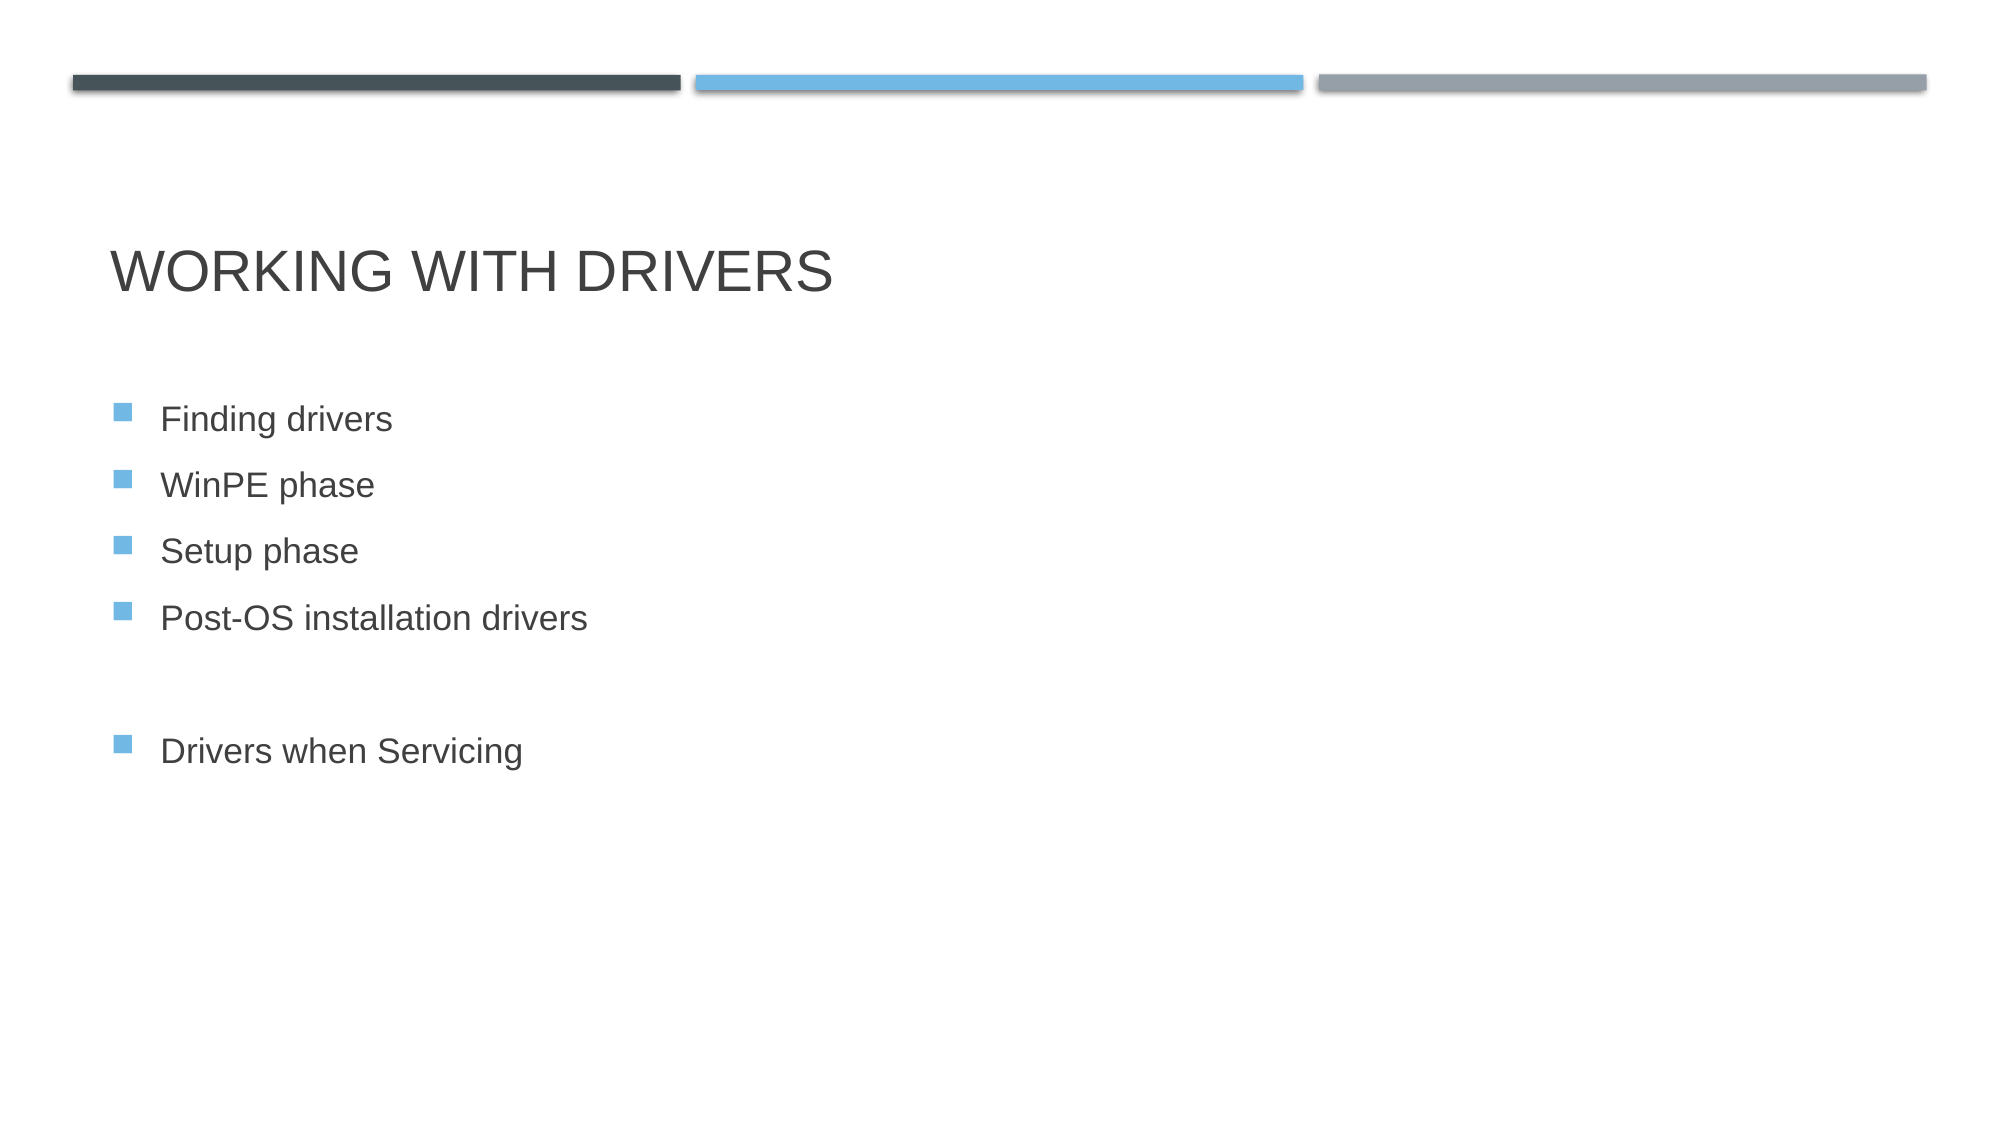

# Working with drivers
Finding drivers
WinPE phase
Setup phase
Post-OS installation drivers

Drivers when Servicing